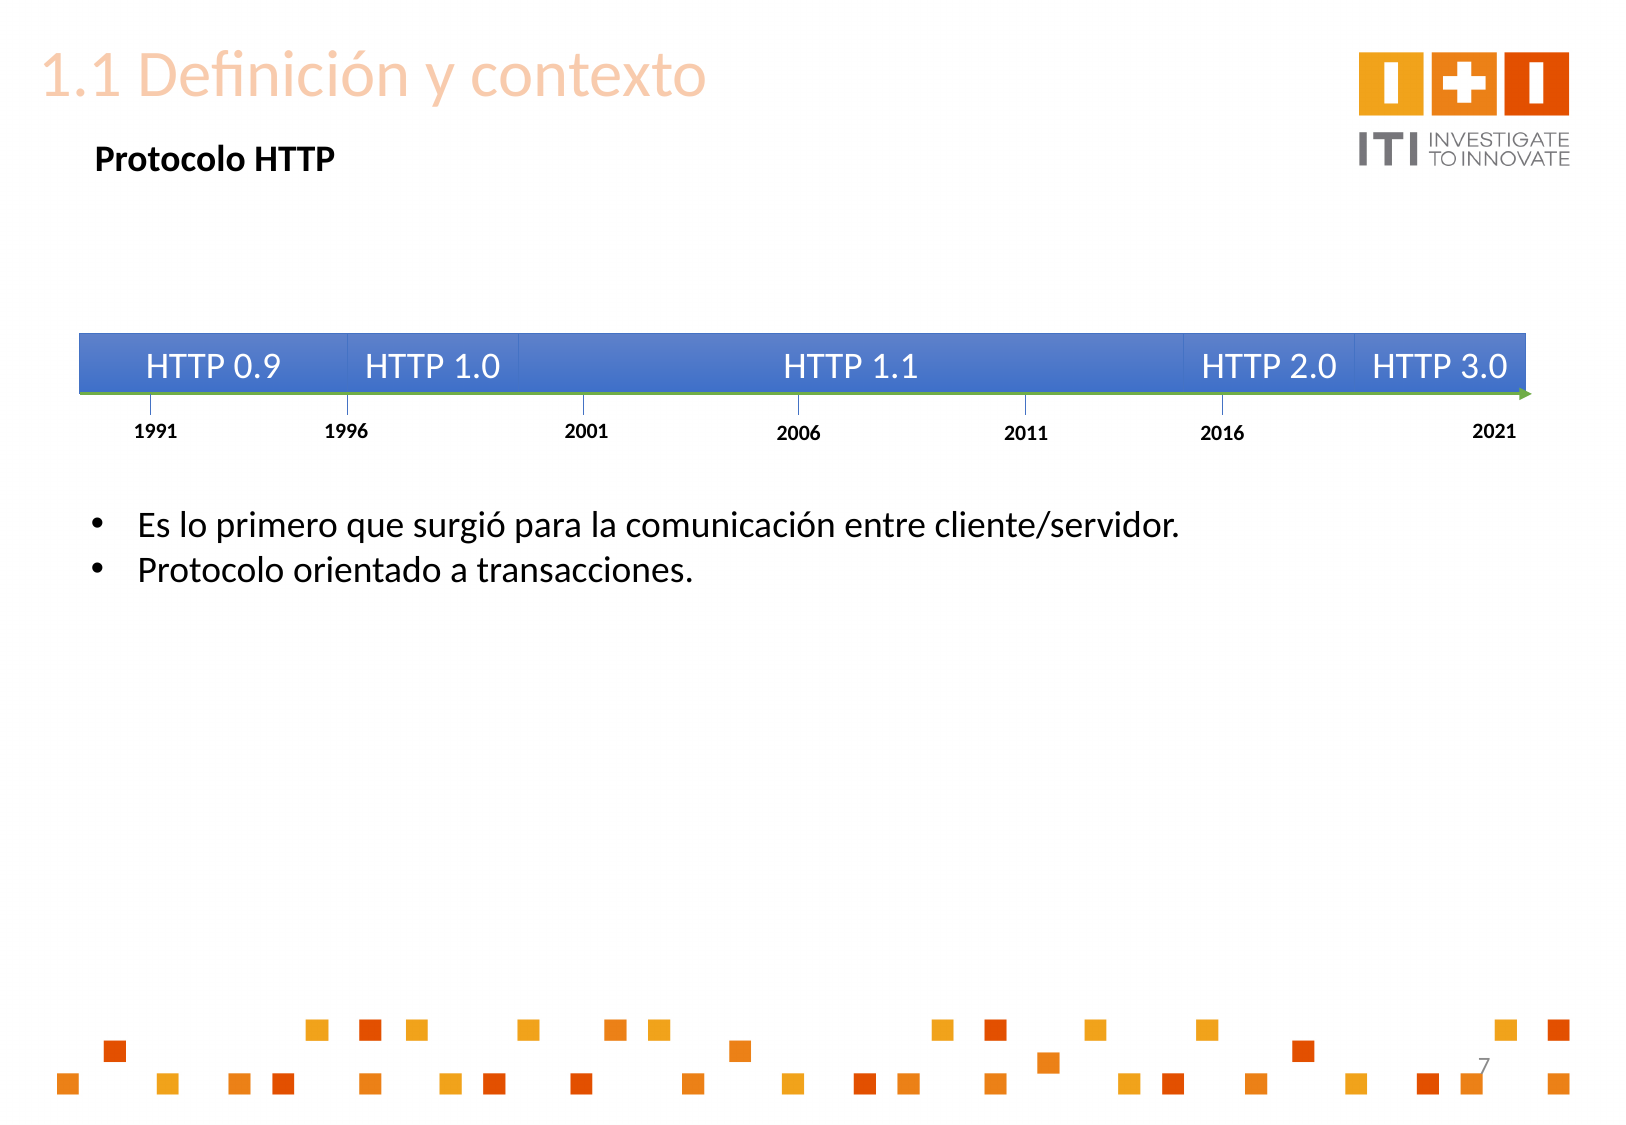

1.1 Definición y contexto
Protocolo HTTP
HTTP 0.9
HTTP 1.0
HTTP 1.1
HTTP 2.0
HTTP 3.0
1991
1996
2001
2021
2006
2011
2016
Es lo primero que surgió para la comunicación entre cliente/servidor.
Protocolo orientado a transacciones.
7